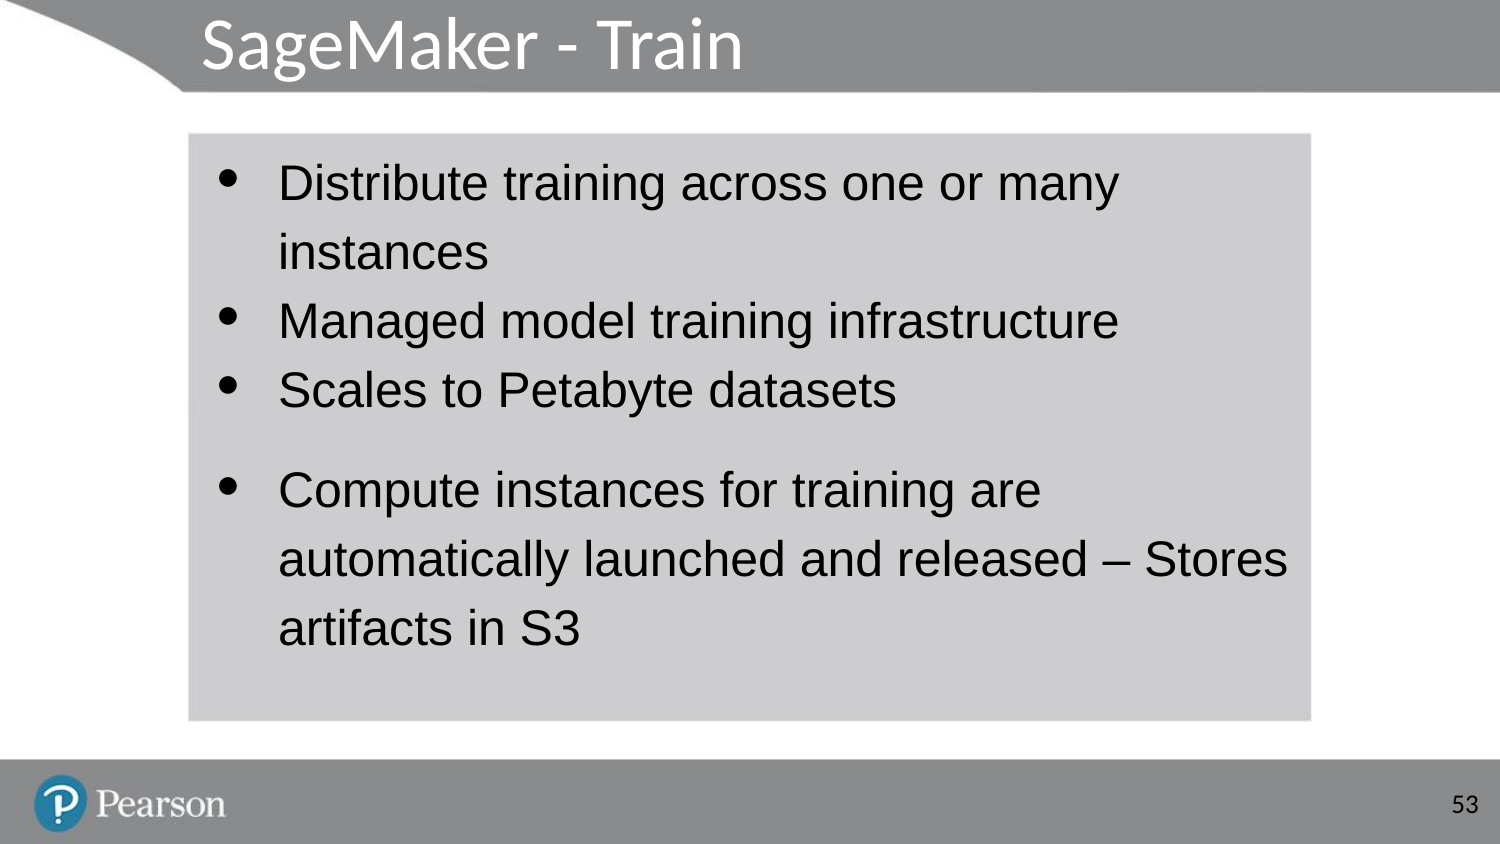

# SageMaker - Train
Distribute training across one or many instances
Managed model training infrastructure
Scales to Petabyte datasets
Compute instances for training are automatically launched and released – Stores artifacts in S3
53